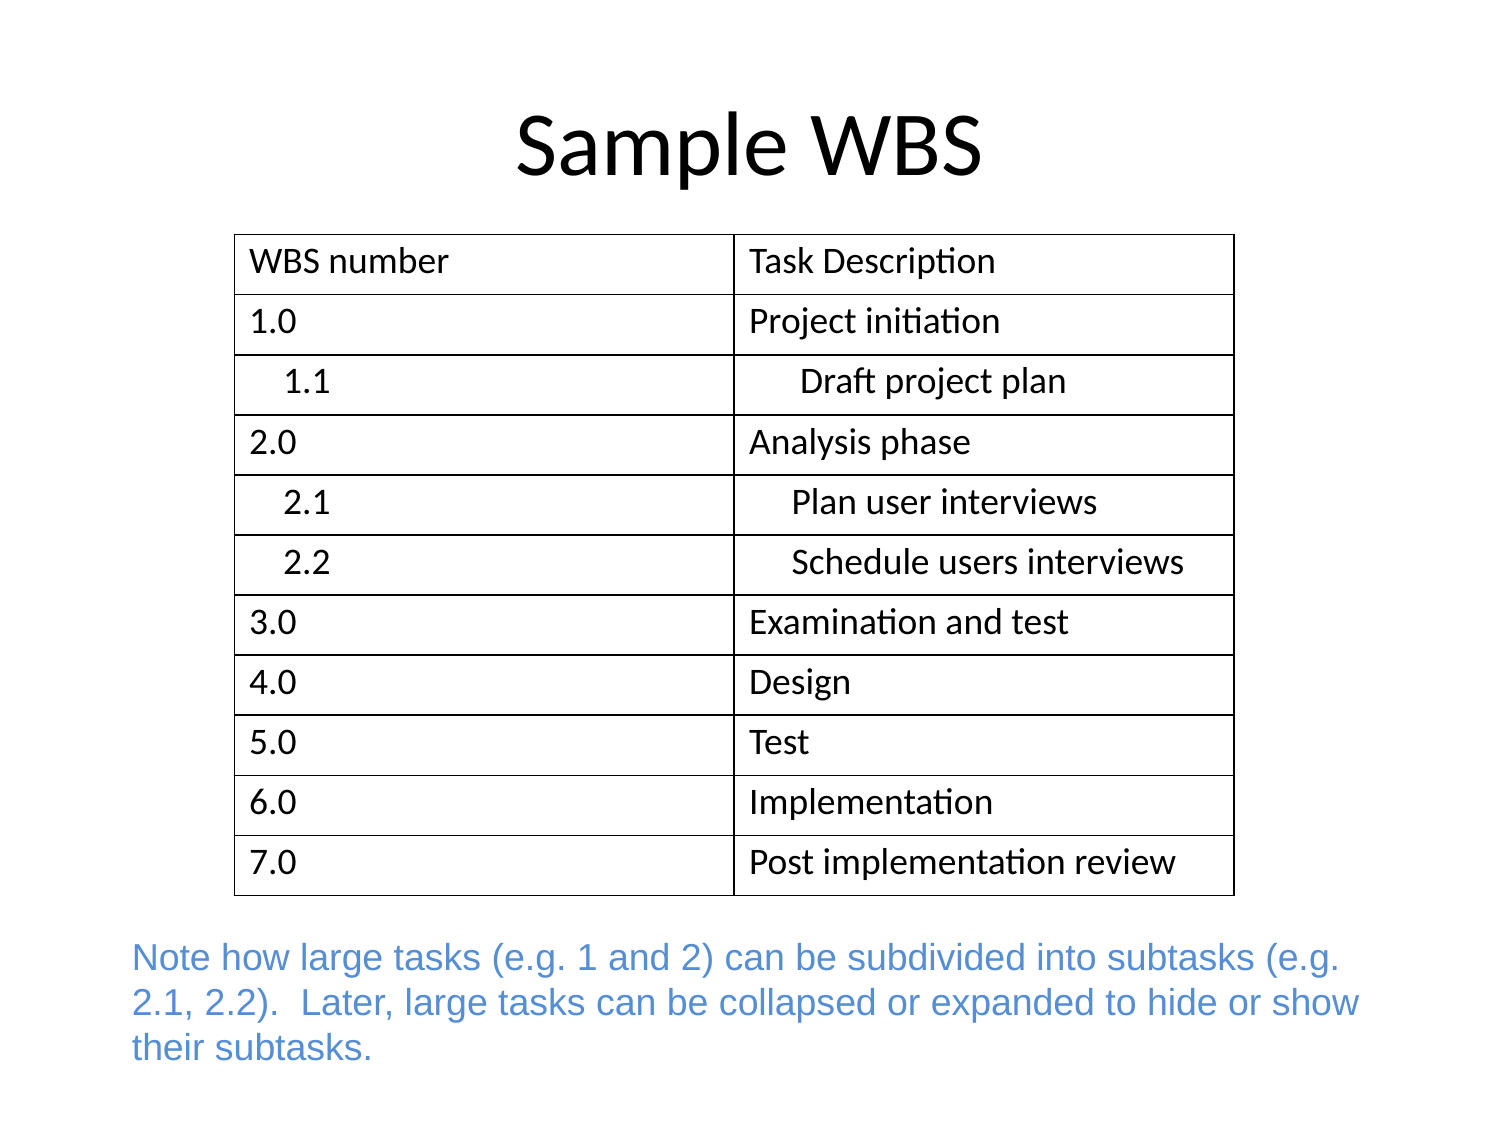

# Sample WBS
| WBS number | Task Description |
| --- | --- |
| 1.0 | Project initiation |
| 1.1 | Draft project plan |
| 2.0 | Analysis phase |
| 2.1 | Plan user interviews |
| 2.2 | Schedule users interviews |
| 3.0 | Examination and test |
| 4.0 | Design |
| 5.0 | Test |
| 6.0 | Implementation |
| 7.0 | Post implementation review |
Note how large tasks (e.g. 1 and 2) can be subdivided into subtasks (e.g. 2.1, 2.2).  Later, large tasks can be collapsed or expanded to hide or show their subtasks.